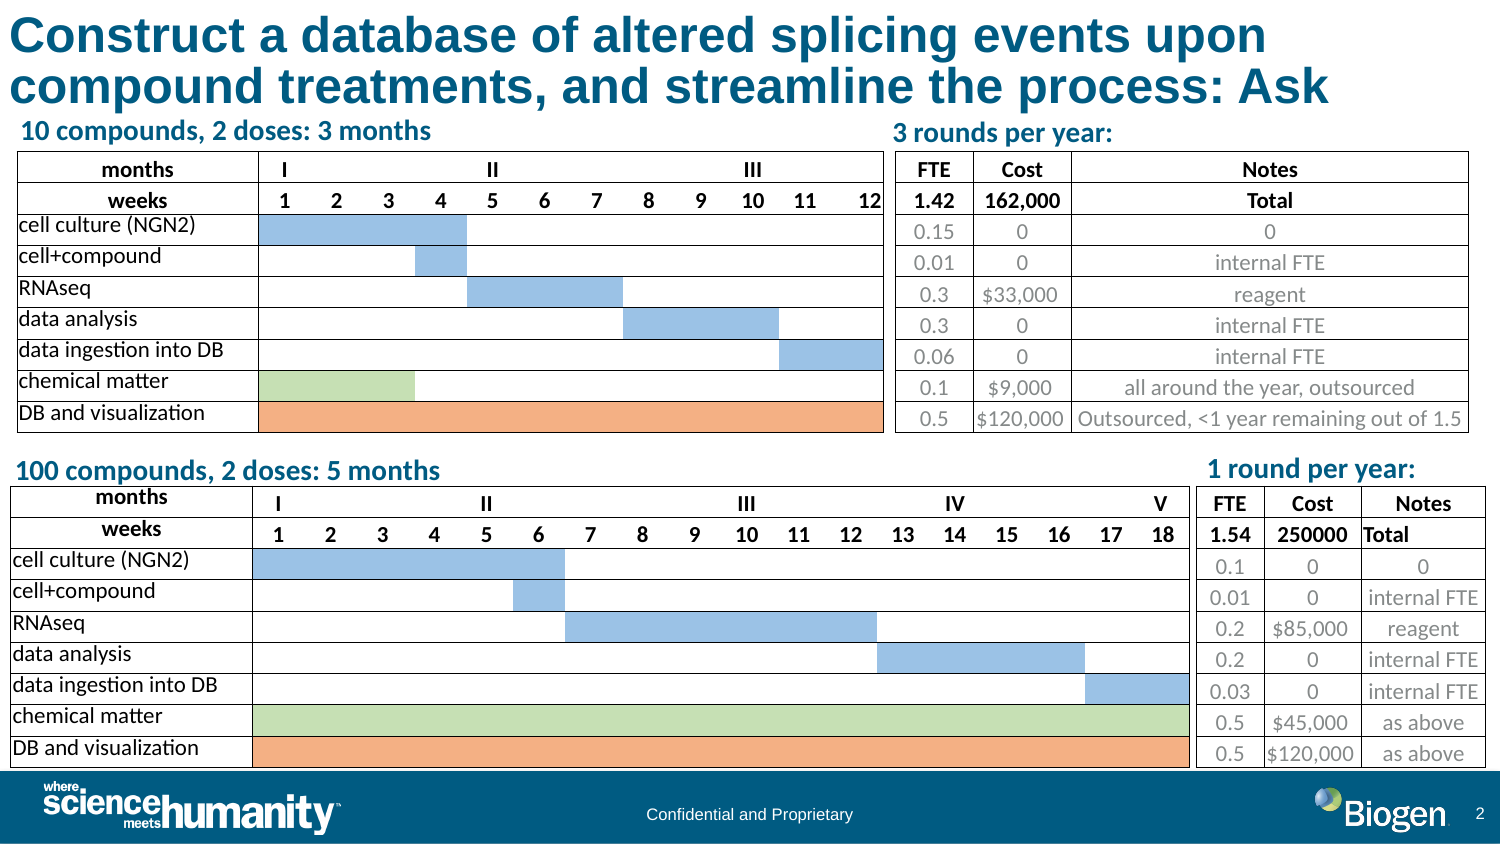

# Construct a database of altered splicing events upon compound treatments, and streamline the process: Ask
10 compounds, 2 doses: 3 months
 3 rounds per year:
| months | I |  |  |  | II |  |  |  |  | III |  |  |
| --- | --- | --- | --- | --- | --- | --- | --- | --- | --- | --- | --- | --- |
| weeks | 1 | 2 | 3 | 4 | 5 | 6 | 7 | 8 | 9 | 10 | 11 | 12 |
| cell culture (NGN2) |  |  |  |  |  |  |  |  |  |  |  |  |
| cell+compound |  |  |  |  |  |  |  |  |  |  |  |  |
| RNAseq |  |  |  |  |  |  |  |  |  |  |  |  |
| data analysis |  |  |  |  |  |  |  |  |  |  |  |  |
| data ingestion into DB |  |  |  |  |  |  |  |  |  |  |  |  |
| chemical matter |  |  |  |  |  |  |  |  |  |  |  |  |
| DB and visualization |  |  |  |  |  |  |  |  |  |  |  |  |
| FTE | Cost | Notes |
| --- | --- | --- |
| 1.42 | 162,000 | Total |
| 0.15 | 0 | 0 |
| 0.01 | 0 | internal FTE |
| 0.3 | $33,000 | reagent |
| 0.3 | 0 | internal FTE |
| 0.06 | 0 | internal FTE |
| 0.1 | $9,000 | all around the year, outsourced |
| 0.5 | $120,000 | Outsourced, <1 year remaining out of 1.5 |
 1 round per year:
100 compounds, 2 doses: 5 months
| months | I |  |  |  | II |  |  |  |  | III |  |  |  | IV |  |  |  | V |
| --- | --- | --- | --- | --- | --- | --- | --- | --- | --- | --- | --- | --- | --- | --- | --- | --- | --- | --- |
| weeks | 1 | 2 | 3 | 4 | 5 | 6 | 7 | 8 | 9 | 10 | 11 | 12 | 13 | 14 | 15 | 16 | 17 | 18 |
| cell culture (NGN2) |  |  |  |  |  |  |  |  |  |  |  |  |  |  |  |  |  |  |
| cell+compound |  |  |  |  |  |  |  |  |  |  |  |  |  |  |  |  |  |  |
| RNAseq |  |  |  |  |  |  |  |  |  |  |  |  |  |  |  |  |  |  |
| data analysis |  |  |  |  |  |  |  |  |  |  |  |  |  |  |  |  |  |  |
| data ingestion into DB |  |  |  |  |  |  |  |  |  |  |  |  |  |  |  |  |  |  |
| chemical matter |  |  |  |  |  |  |  |  |  |  |  |  |  |  |  |  |  |  |
| DB and visualization |  |  |  |  |  |  |  |  |  |  |  |  |  |  |  |  |  |  |
| FTE | Cost | Notes |
| --- | --- | --- |
| 1.54 | 250000 | Total |
| 0.1 | 0 | 0 |
| 0.01 | 0 | internal FTE |
| 0.2 | $85,000 | reagent |
| 0.2 | 0 | internal FTE |
| 0.03 | 0 | internal FTE |
| 0.5 | $45,000 | as above |
| 0.5 | $120,000 | as above |
2